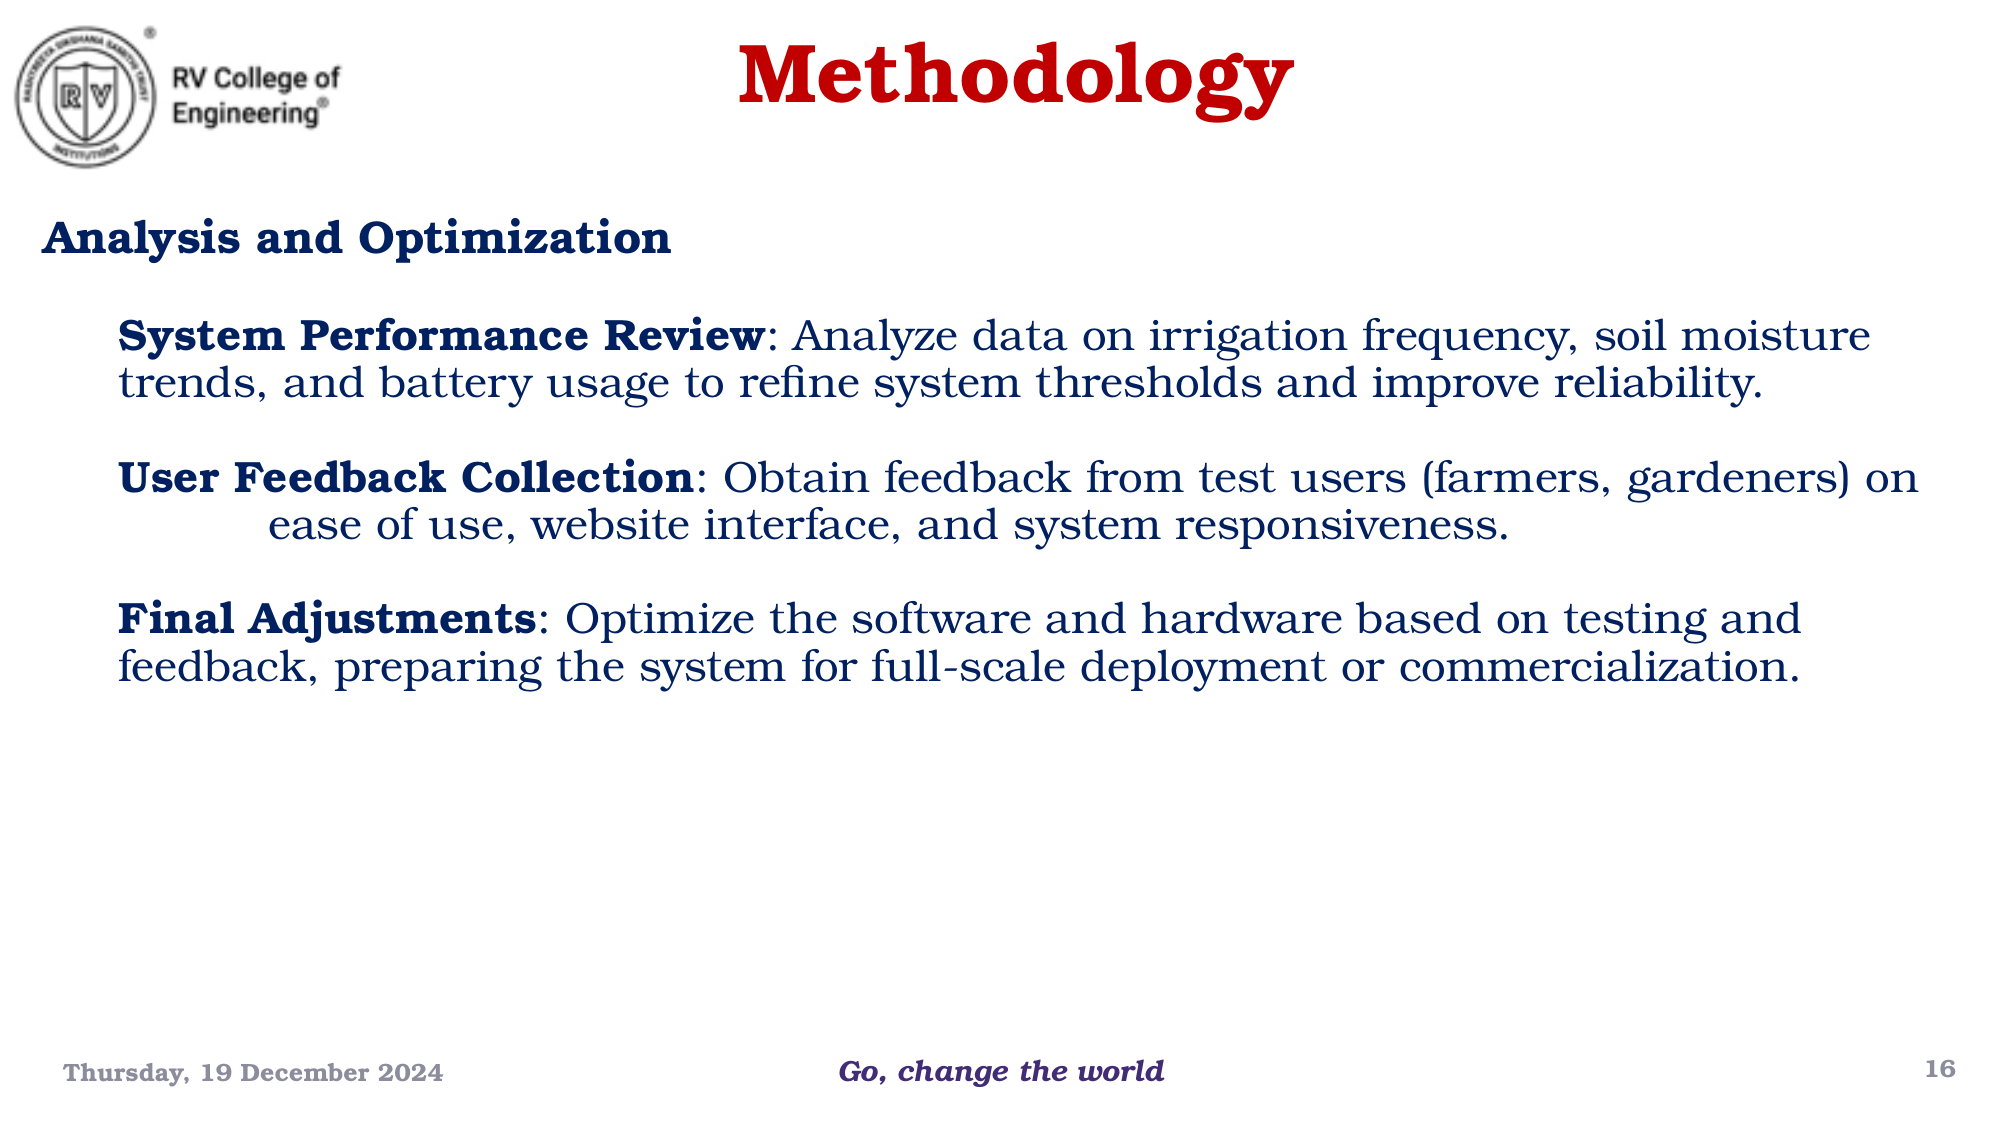

Methodology
Analysis and Optimization

System Performance Review: Analyze data on irrigation frequency, soil moisture 	trends, and battery usage to refine system thresholds and improve reliability.

User Feedback Collection: Obtain feedback from test users (farmers, gardeners) on 	ease of use, website interface, and system responsiveness.

Final Adjustments: Optimize the software and hardware based on testing and 	feedback, preparing the system for full-scale deployment or commercialization.

Thursday, 19 December 2024
16